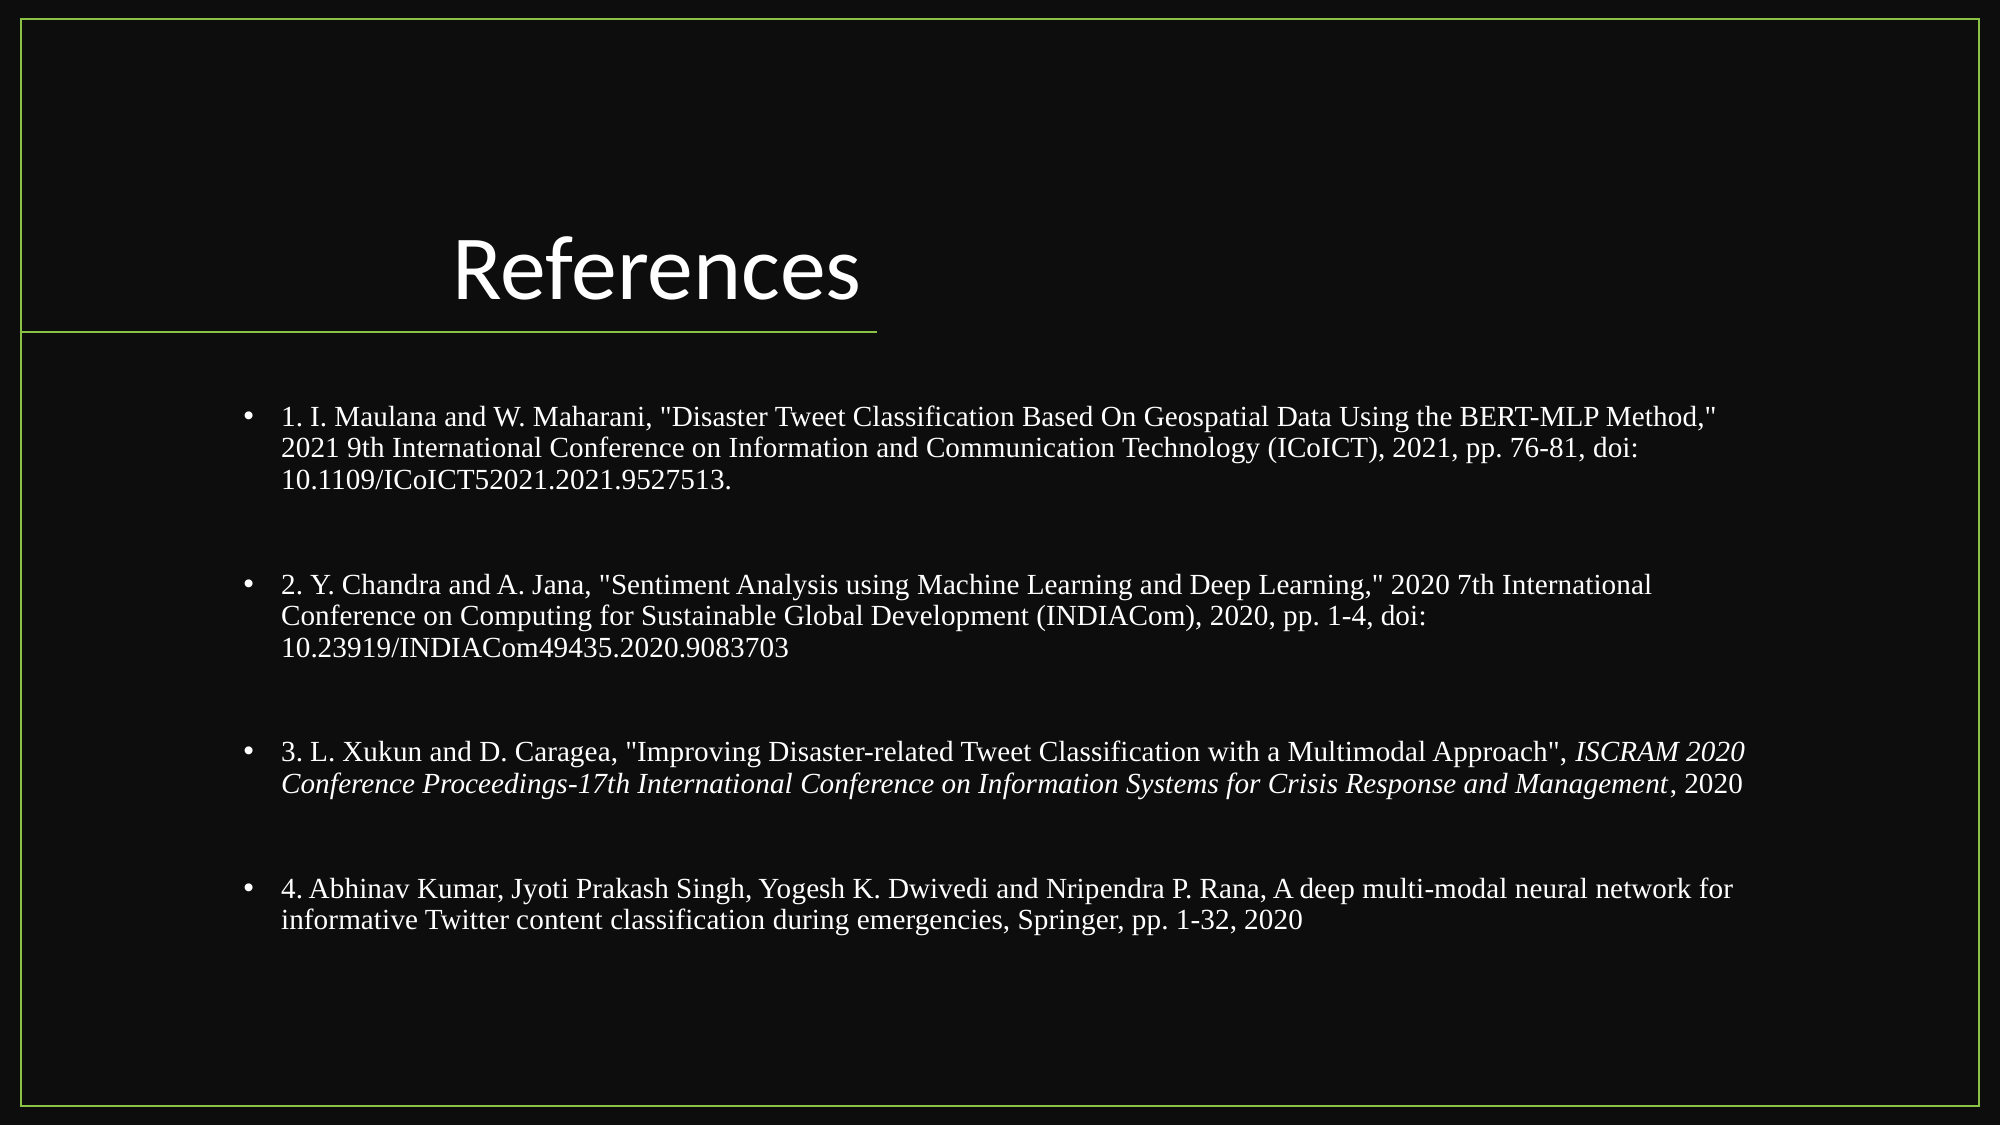

# References
1. I. Maulana and W. Maharani, "Disaster Tweet Classification Based On Geospatial Data Using the BERT-MLP Method," 2021 9th International Conference on Information and Communication Technology (ICoICT), 2021, pp. 76-81, doi: 10.1109/ICoICT52021.2021.9527513.

2. Y. Chandra and A. Jana, "Sentiment Analysis using Machine Learning and Deep Learning," 2020 7th International Conference on Computing for Sustainable Global Development (INDIACom), 2020, pp. 1-4, doi: 10.23919/INDIACom49435.2020.9083703

3. L. Xukun and D. Caragea, "Improving Disaster-related Tweet Classification with a Multimodal Approach", ISCRAM 2020 Conference Proceedings-17th International Conference on Information Systems for Crisis Response and Management, 2020

4. Abhinav Kumar, Jyoti Prakash Singh, Yogesh K. Dwivedi and Nripendra P. Rana, A deep multi-modal neural network for informative Twitter content classification during emergencies, Springer, pp. 1-32, 2020